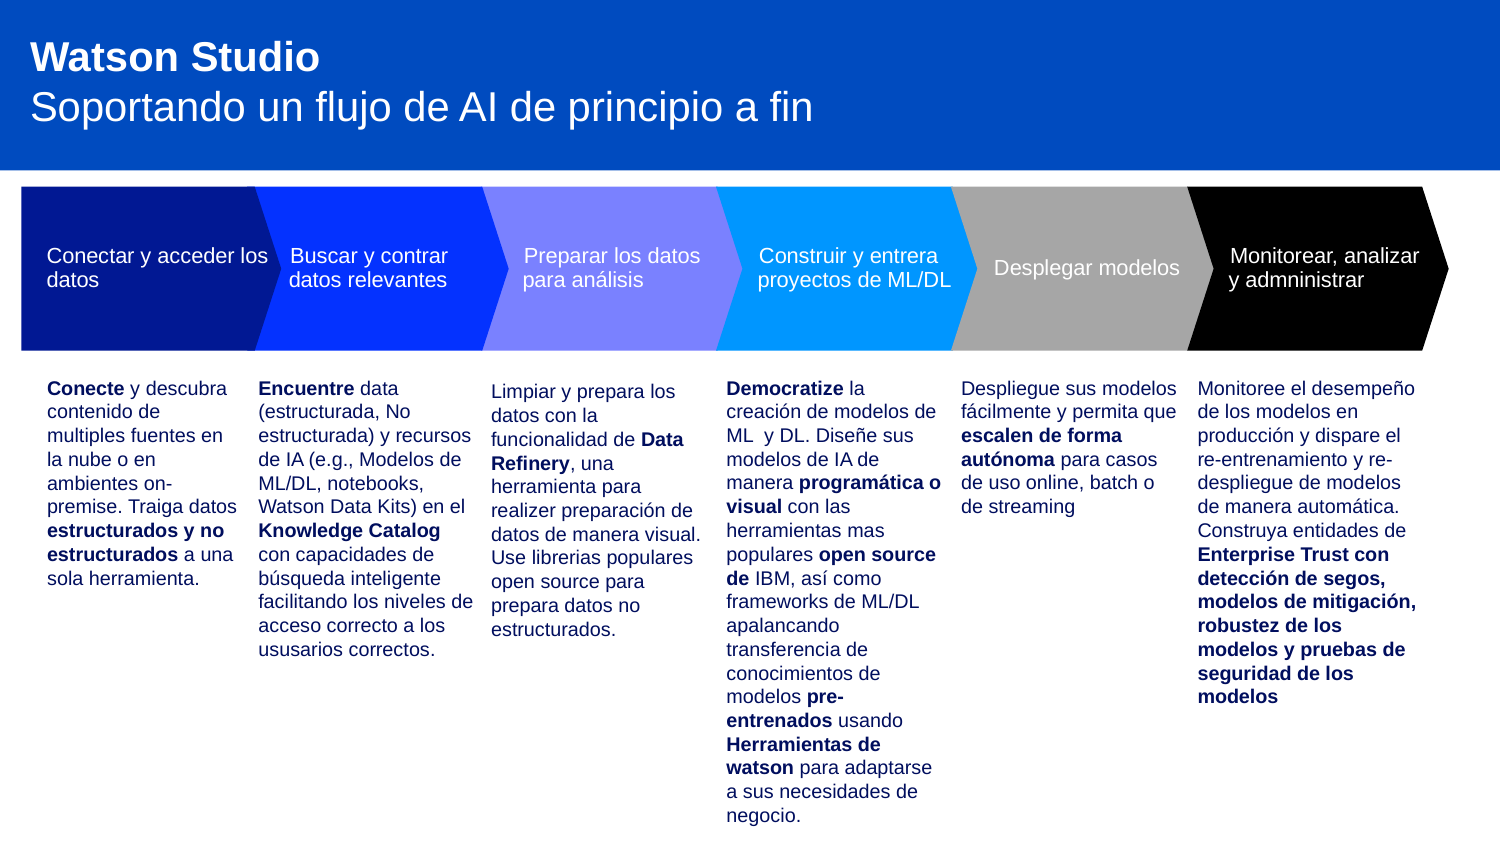

Watson Studio
Soportando un flujo de AI de principio a fin
Conectar y acceder los datos
Buscar y contrar datos relevantes
Preparar los datos para análisis
Construir y entrera proyectos de ML/DL
Desplegar modelos
Monitorear, analizar y admninistrar
Despliegue sus modelos fácilmente y permita que escalen de forma autónoma para casos de uso online, batch o de streaming

Monitoree el desempeño de los modelos en producción y dispare el re-entrenamiento y re-despliegue de modelos de manera automática. Construya entidades de Enterprise Trust con detección de segos, modelos de mitigación, robustez de los modelos y pruebas de seguridad de los modelos
Democratize la creación de modelos de ML  y DL. Diseñe sus modelos de IA de manera programática o visual con las herramientas mas populares open source de IBM, así como frameworks de ML/DL apalancando transferencia de conocimientos de modelos pre-entrenados usando Herramientas de watson para adaptarse a sus necesidades de negocio.
Conecte y descubra contenido de multiples fuentes en la nube o en ambientes on-premise. Traiga datos estructurados y no estructurados a una sola herramienta.
Encuentre data (estructurada, No estructurada) y recursos de IA (e.g., Modelos de ML/DL, notebooks, Watson Data Kits) en el Knowledge Catalog con capacidades de búsqueda inteligente facilitando los niveles de acceso correcto a los ususarios correctos.
Limpiar y prepara los datos con la funcionalidad de Data Refinery, una herramienta para realizer preparación de datos de manera visual.
Use librerias populares open source para prepara datos no estructurados.